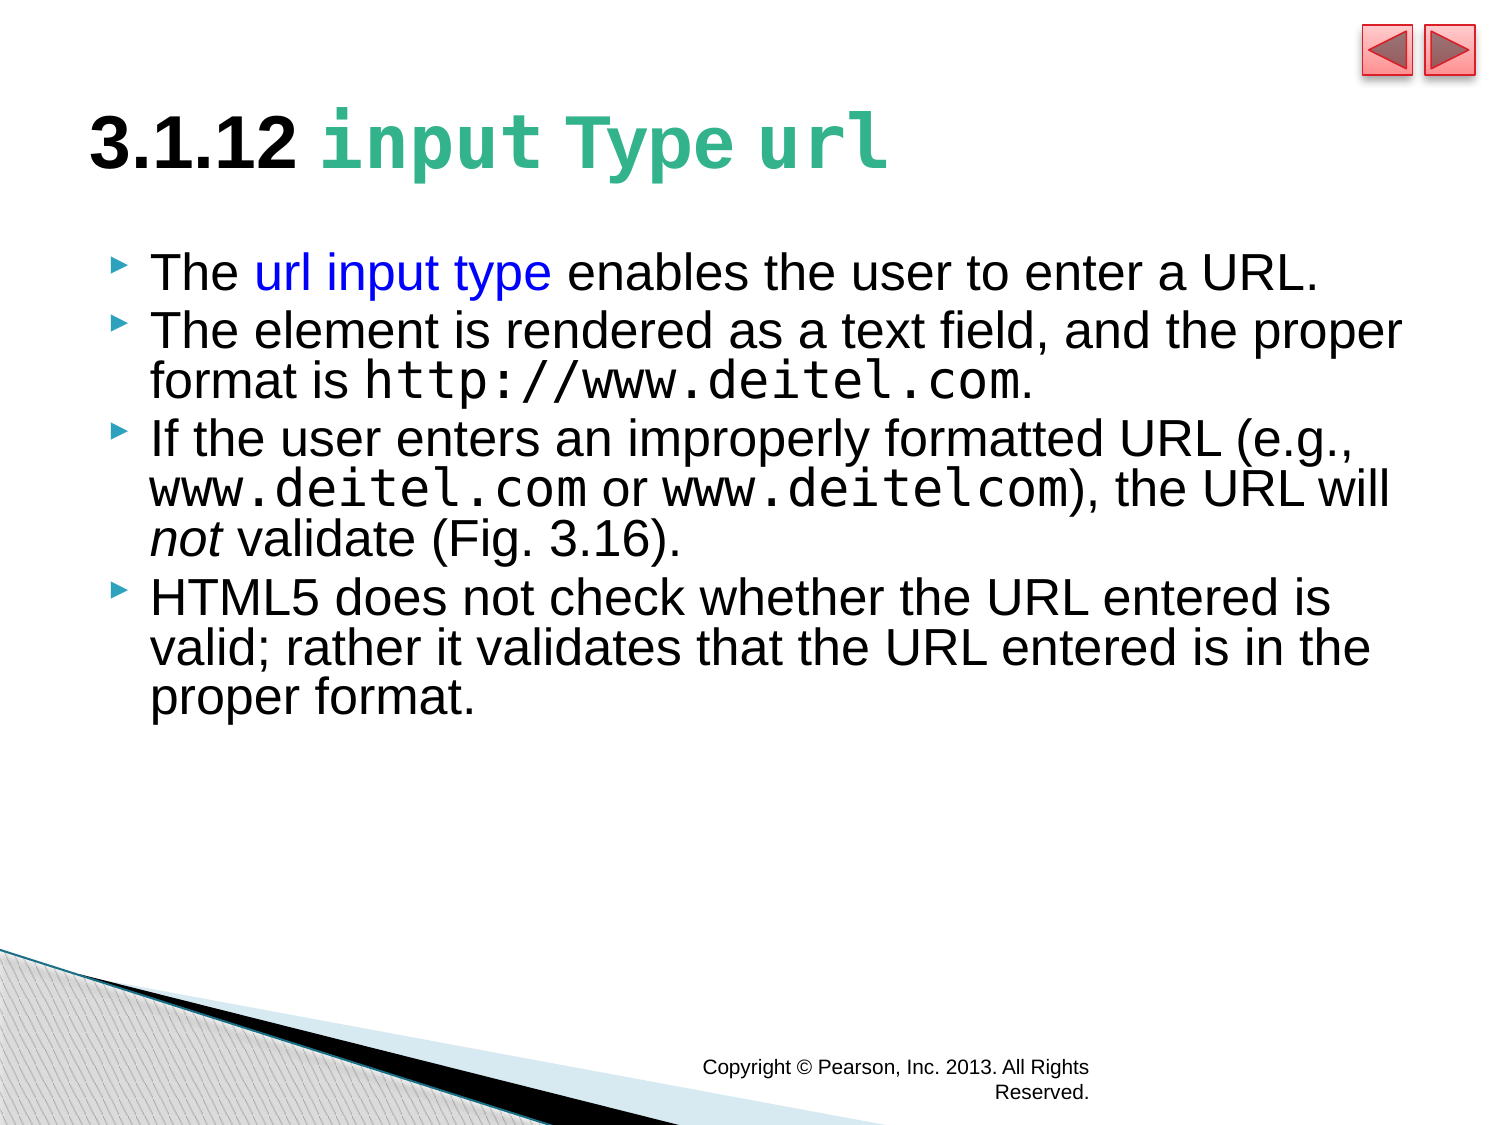

# 3.1.12 input Type url
The url input type enables the user to enter a URL.
The element is rendered as a text field, and the proper format is http://www.deitel.com.
If the user enters an improperly formatted URL (e.g., www.deitel.com or www.deitelcom), the URL will not validate (Fig. 3.16).
HTML5 does not check whether the URL entered is valid; rather it validates that the URL entered is in the proper format.

Copyright © Pearson, Inc. 2013. All Rights Reserved.